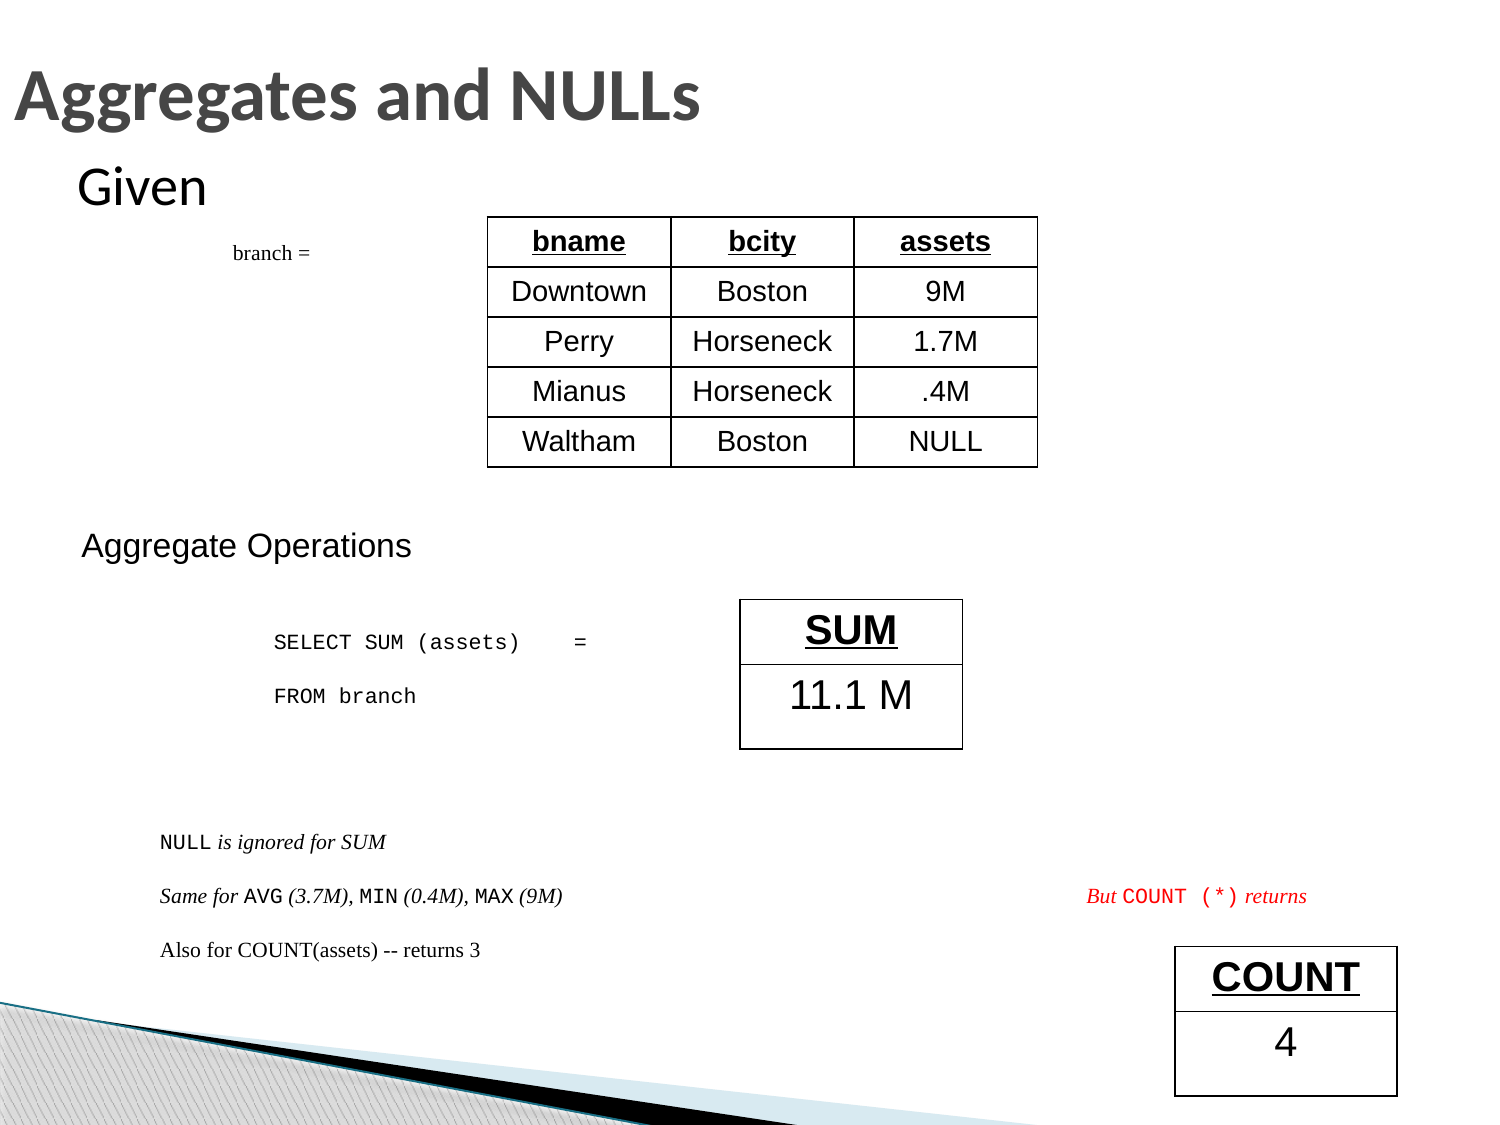

# Aggregates and NULLs
Given
| bname | bcity | assets |
| --- | --- | --- |
| Downtown | Boston | 9M |
| Perry | Horseneck | 1.7M |
| Mianus | Horseneck | .4M |
| Waltham | Boston | NULL |
branch =
Aggregate Operations
| SUM |
| --- |
| 11.1 M |
SELECT SUM (assets)	=
FROM branch
NULL is ignored for SUM
Same for AVG (3.7M), MIN (0.4M), MAX (9M)
Also for COUNT(assets) -- returns 3

But COUNT (*) returns
| COUNT |
| --- |
| 4 |